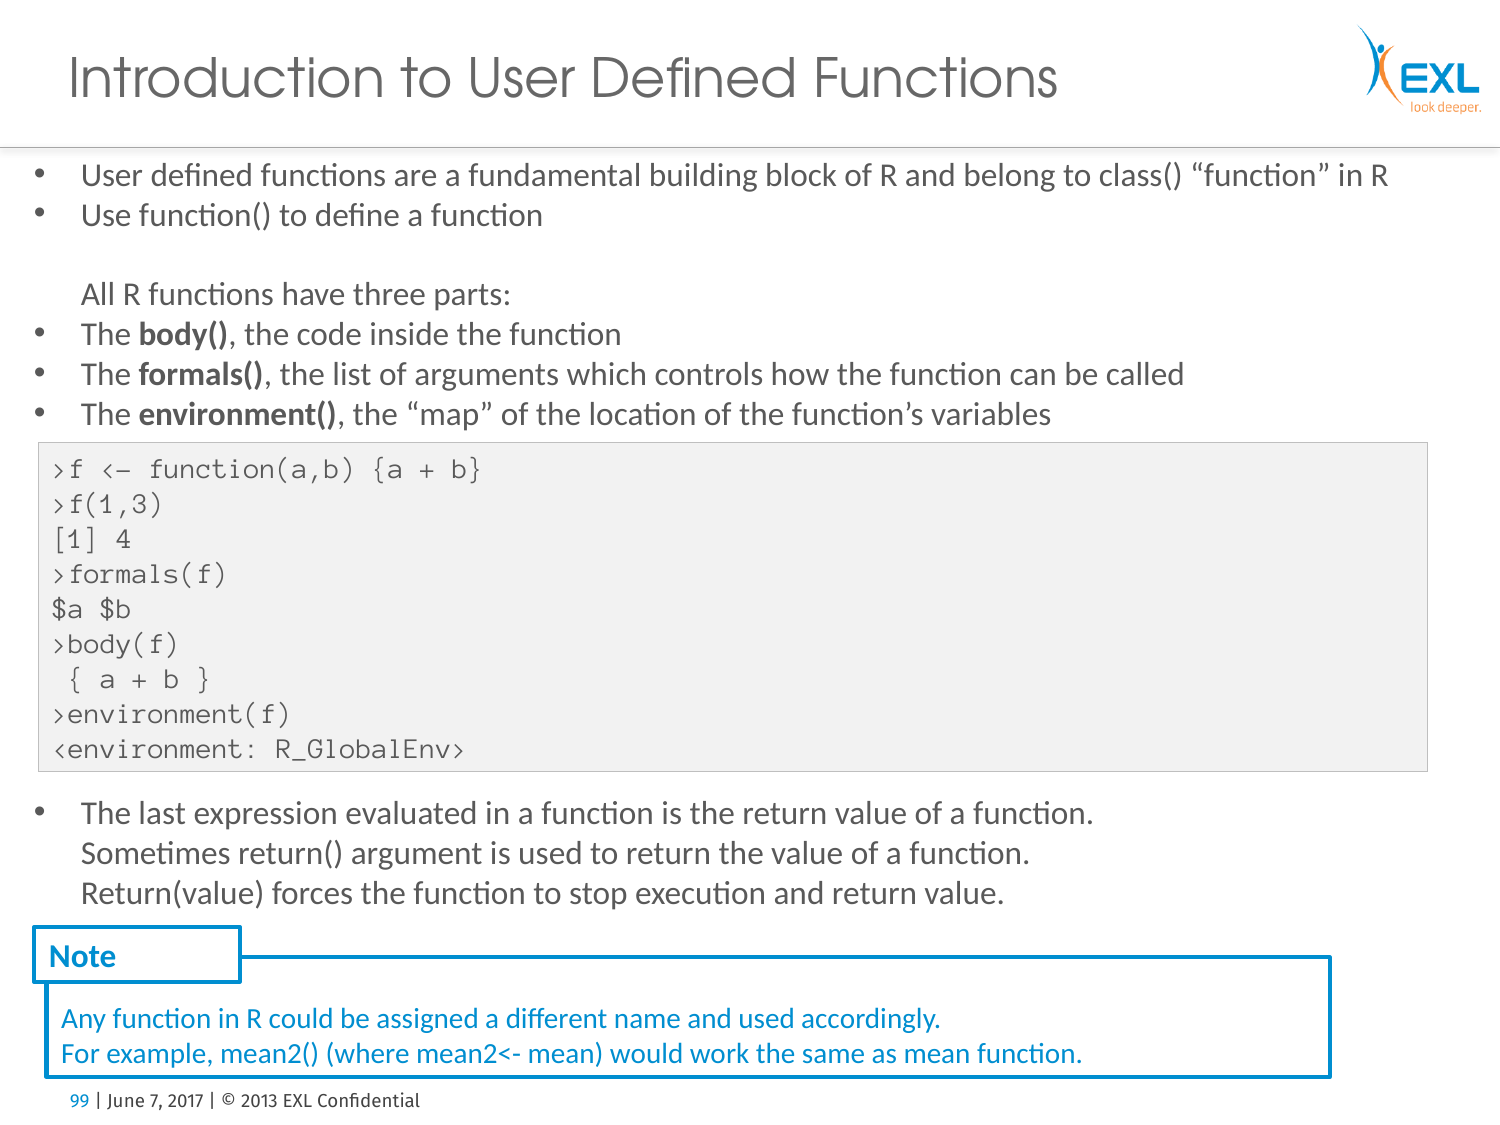

# Introduction to User Defined Functions
User defined functions are a fundamental building block of R and belong to class() “function” in R
Use function() to define a function
All R functions have three parts:
The body(), the code inside the function
The formals(), the list of arguments which controls how the function can be called
The environment(), the “map” of the location of the function’s variables

The last expression evaluated in a function is the return value of a function.
Sometimes return() argument is used to return the value of a function.
Return(value) forces the function to stop execution and return value.

>f <- function(a,b) {a + b}
>f(1,3)
[1] 4
>formals(f)
$a $b
>body(f)
 { a + b }
>environment(f)
<environment: R_GlobalEnv>
Note

Any function in R could be assigned a different name and used accordingly.
For example, mean2() (where mean2<- mean) would work the same as mean function.